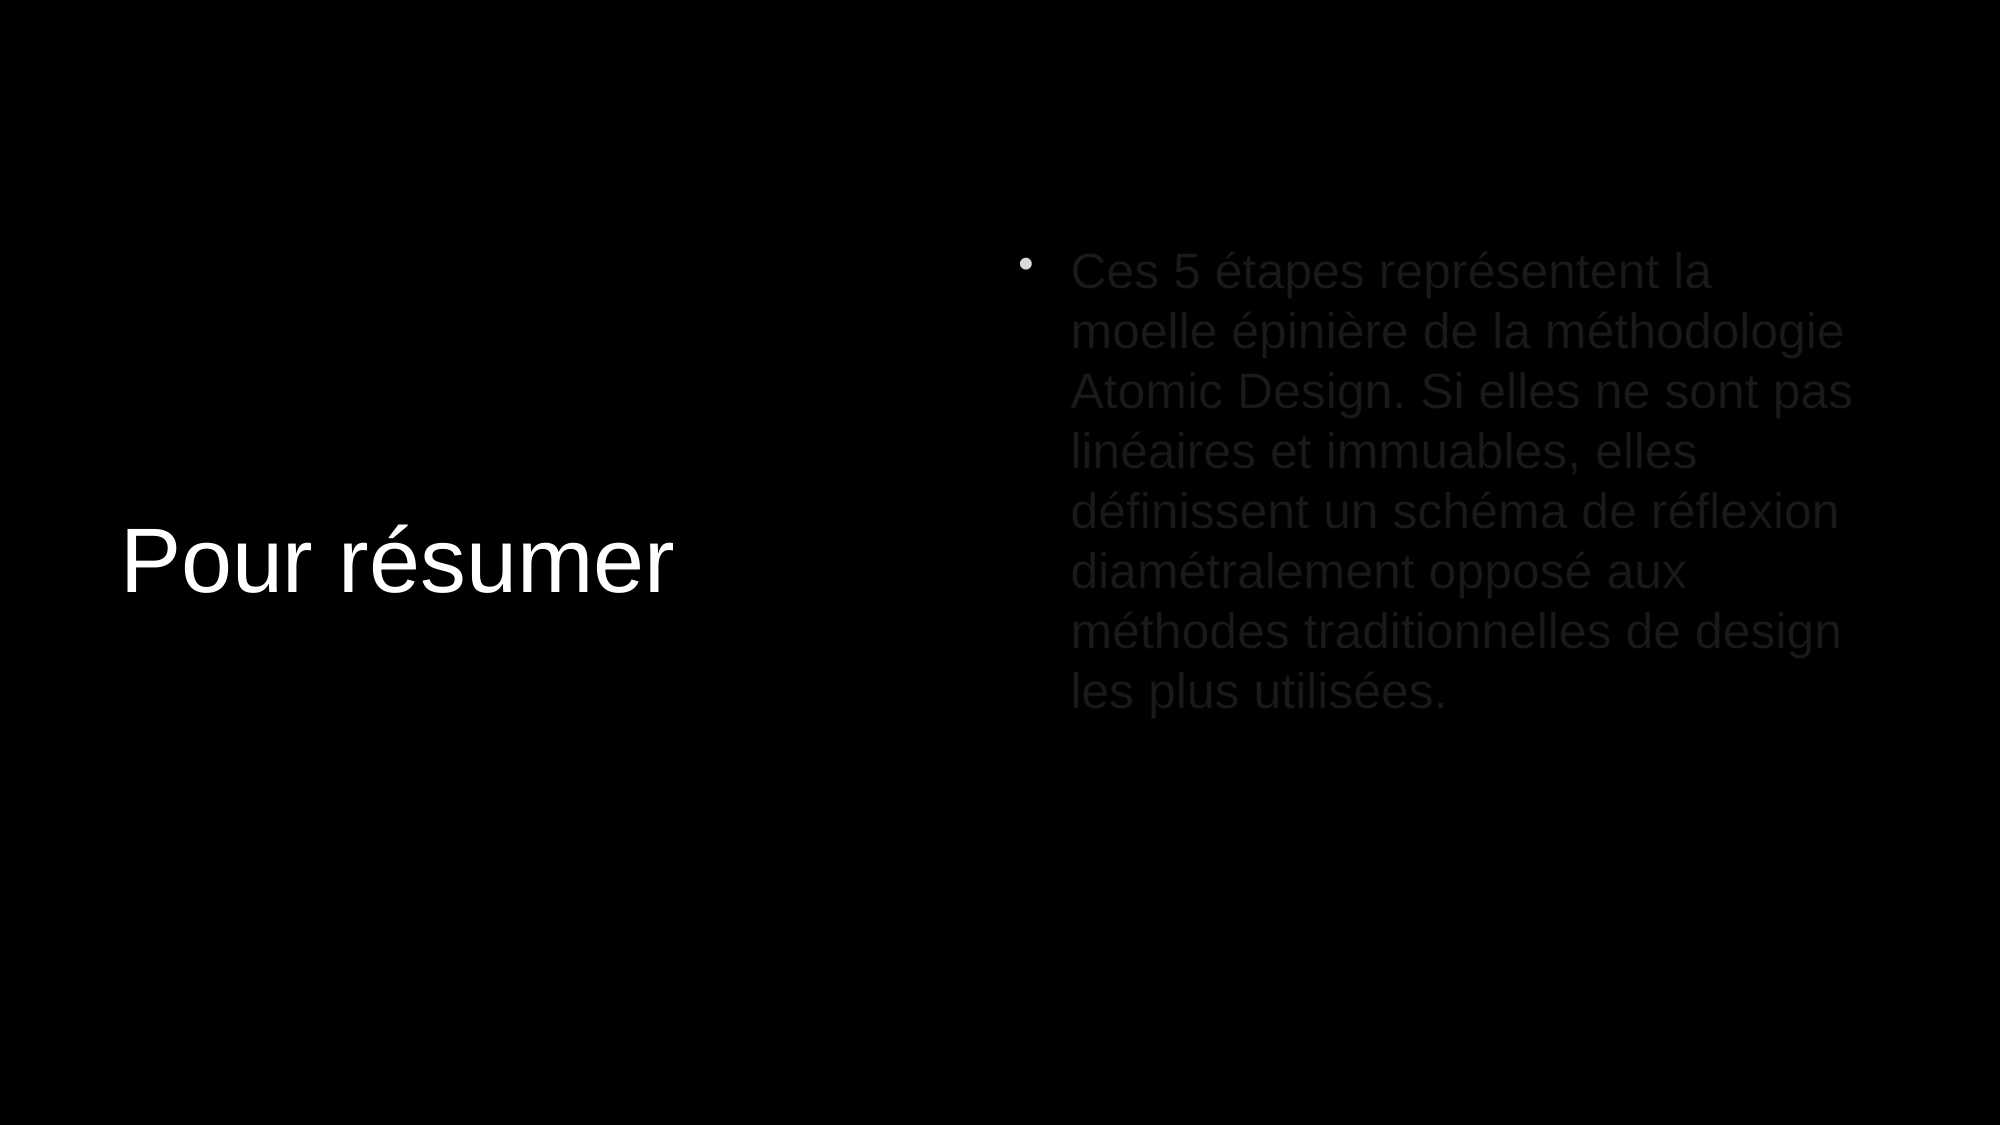

Ces 5 étapes représentent la moelle épinière de la méthodologie Atomic Design. Si elles ne sont pas linéaires et immuables, elles définissent un schéma de réflexion diamétralement opposé aux méthodes traditionnelles de design les plus utilisées.

Pour résumer